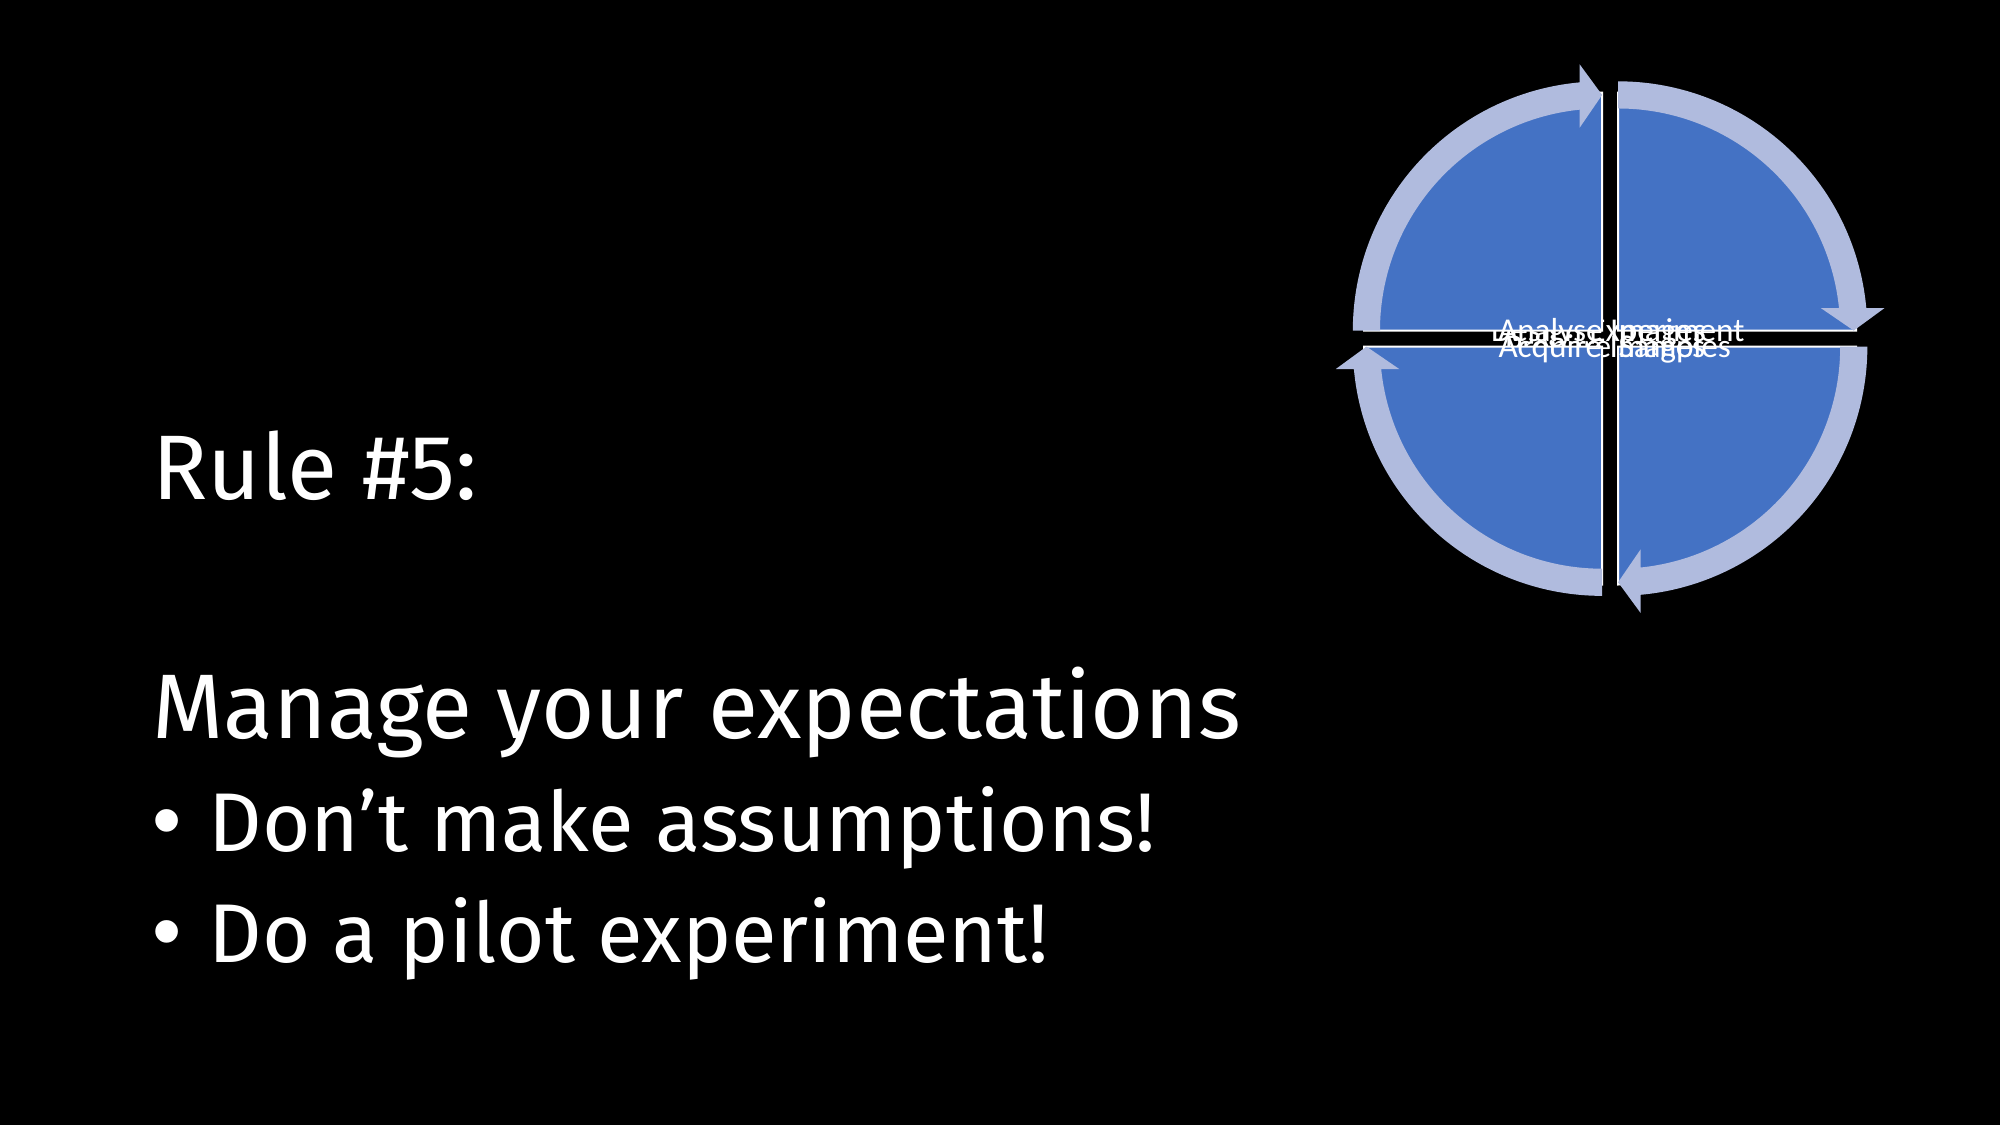

Design Experiment
Prepare Samples
Acquire Images
Analyse Images
Rule #5:

Manage your expectations
Don’t make assumptions!
Do a pilot experiment!